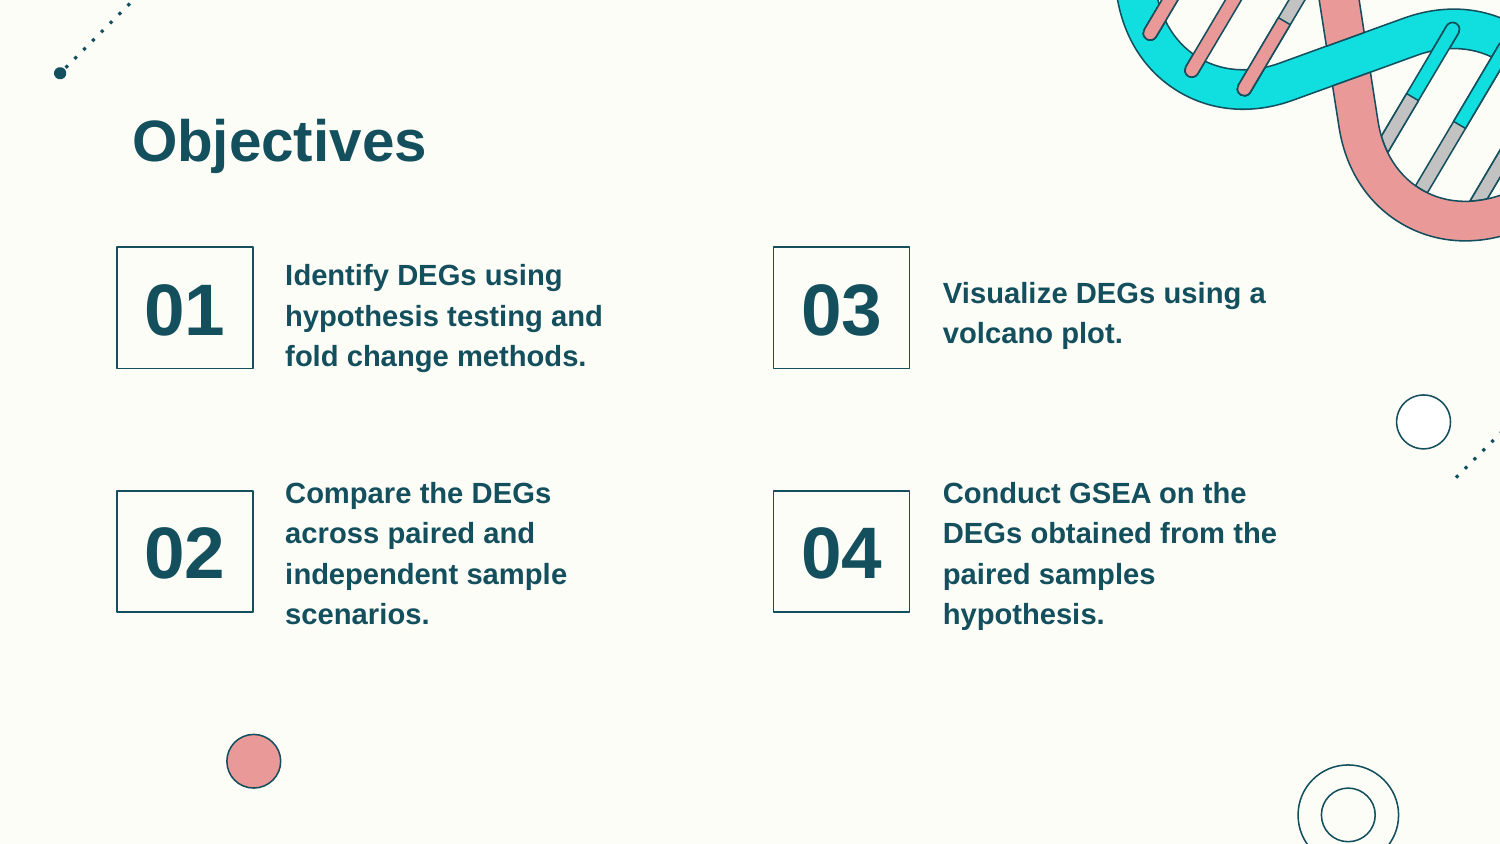

Objectives
Identify DEGs using hypothesis testing and fold change methods.
# 01
03
Visualize DEGs using a volcano plot.
Conduct GSEA on the DEGs obtained from the paired samples hypothesis.
Compare the DEGs across paired and independent sample scenarios.
02
04